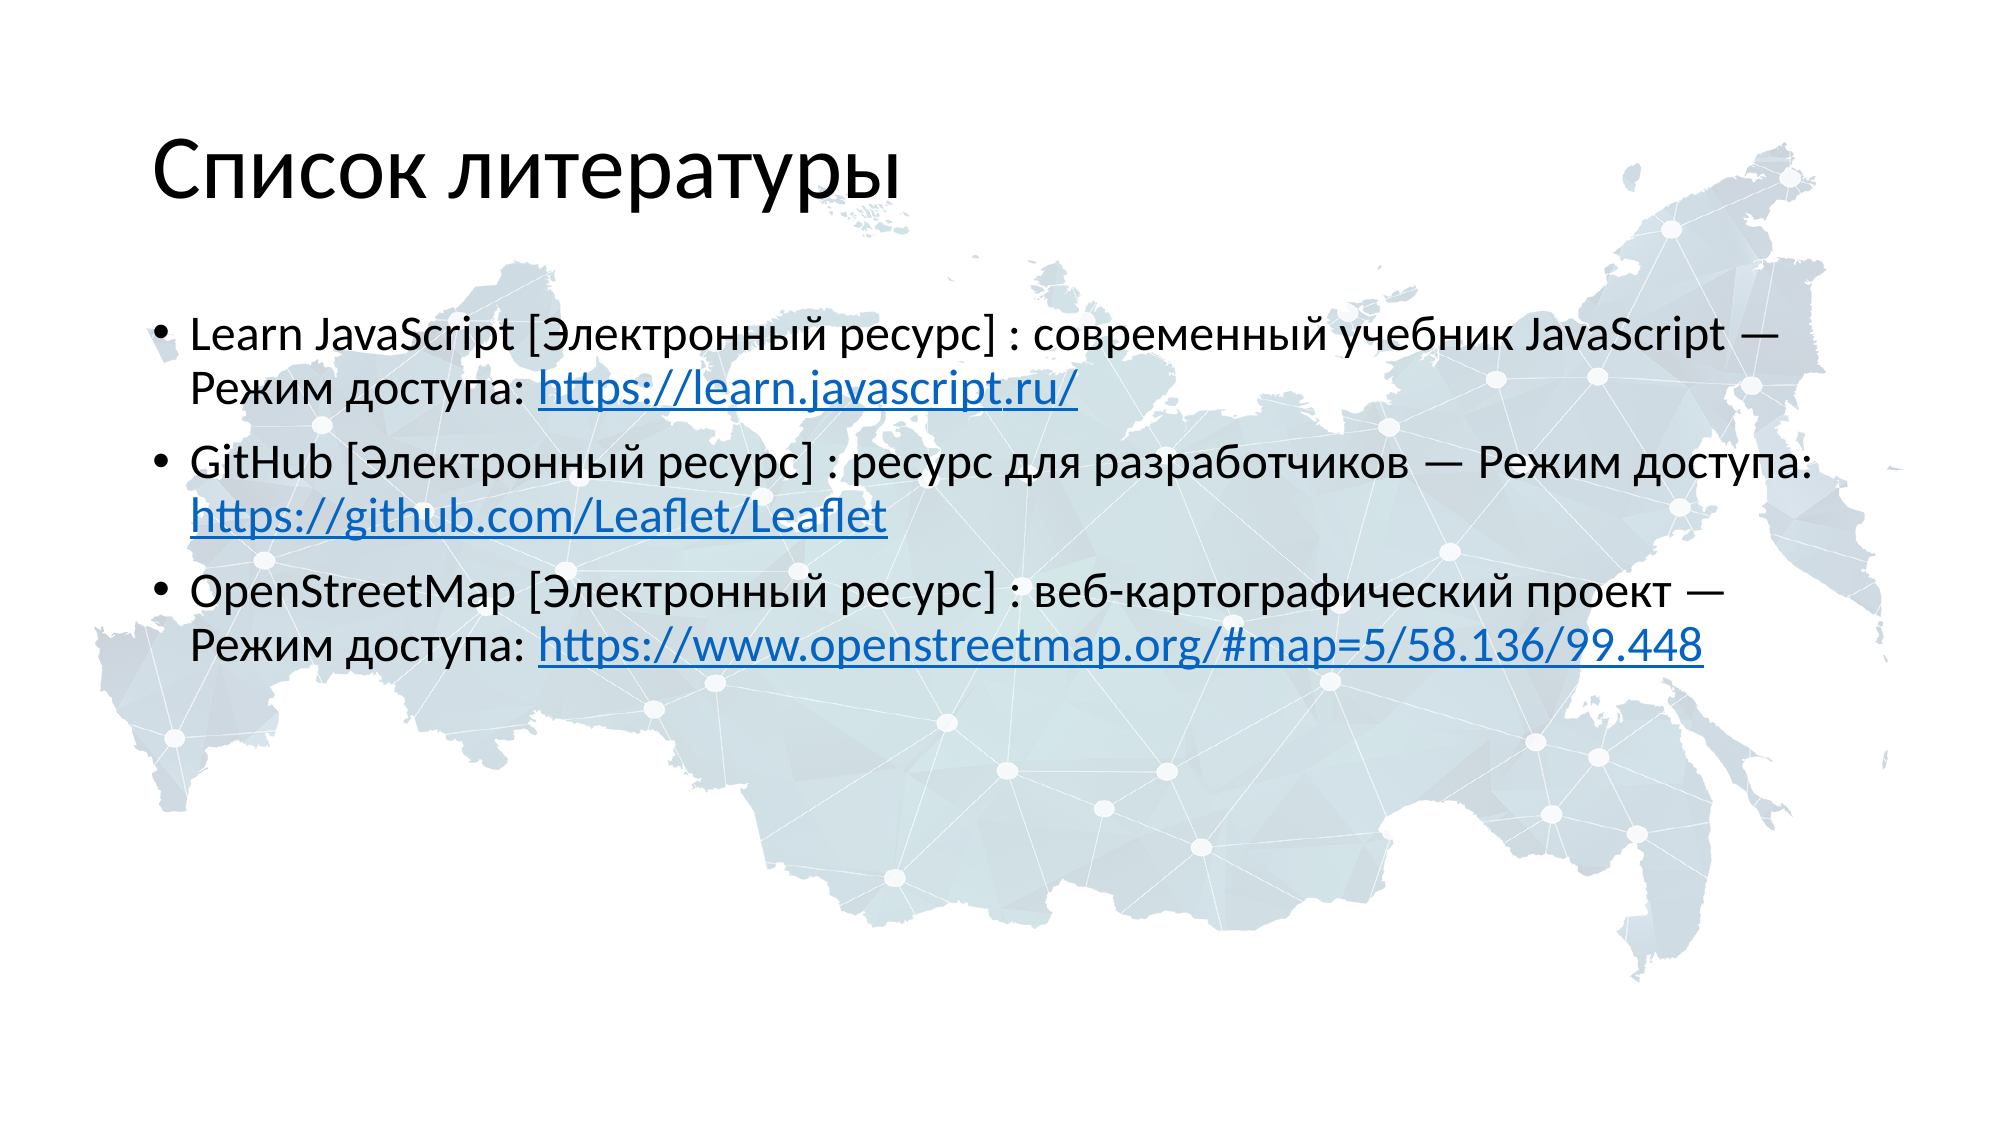

# Список литературы
Learn JavaScript [Электронный ресурс] : cовременный учебник JavaScript — Режим доступа: https://learn.javascript.ru/
GitHub [Электронный ресурс] : ресурс для разработчиков — Режим доступа: https://github.com/Leaflet/Leaflet
OpenStreetMap [Электронный ресурс] : веб-картографический проект — Режим доступа: https://www.openstreetmap.org/#map=5/58.136/99.448